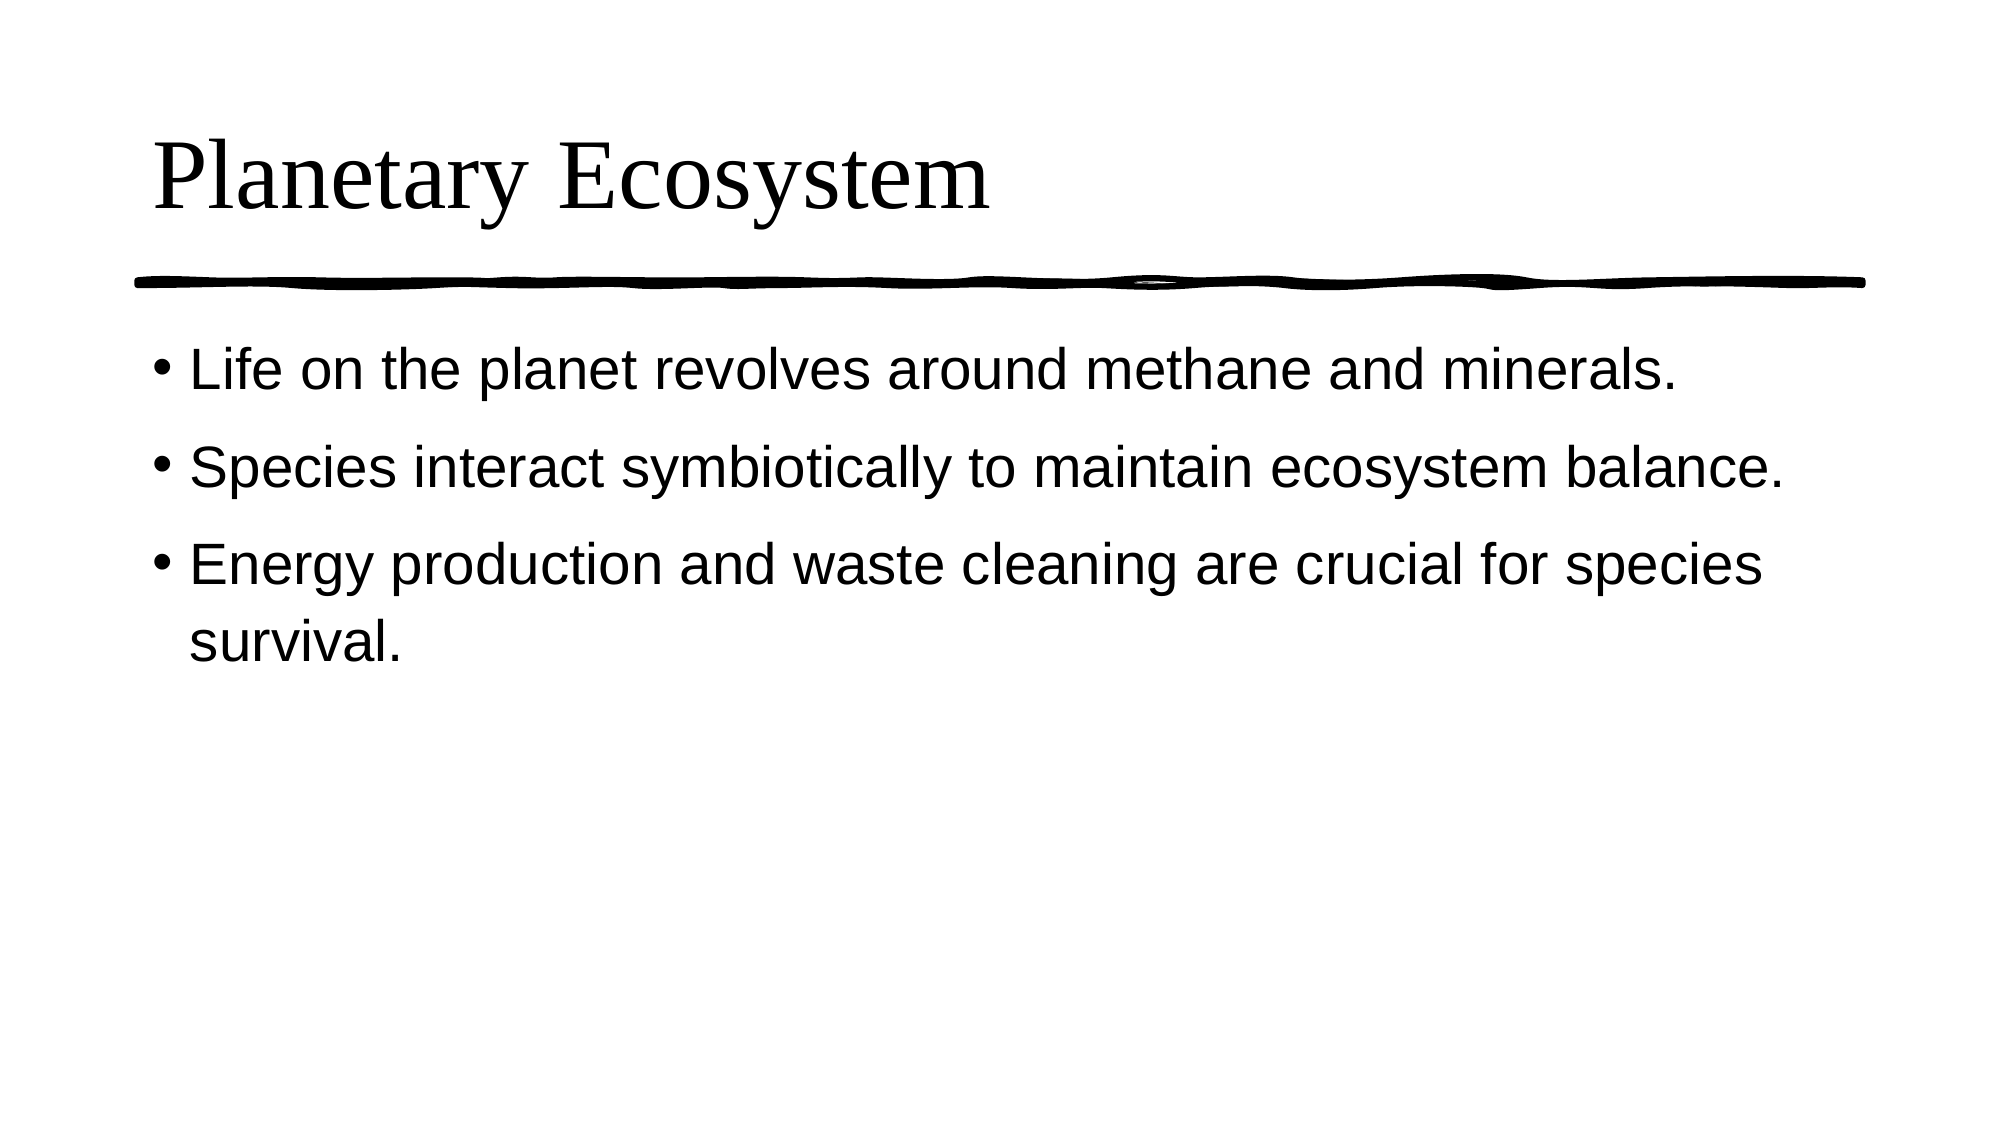

# Planetary Ecosystem
Life on the planet revolves around methane and minerals.
Species interact symbiotically to maintain ecosystem balance.
Energy production and waste cleaning are crucial for species survival.